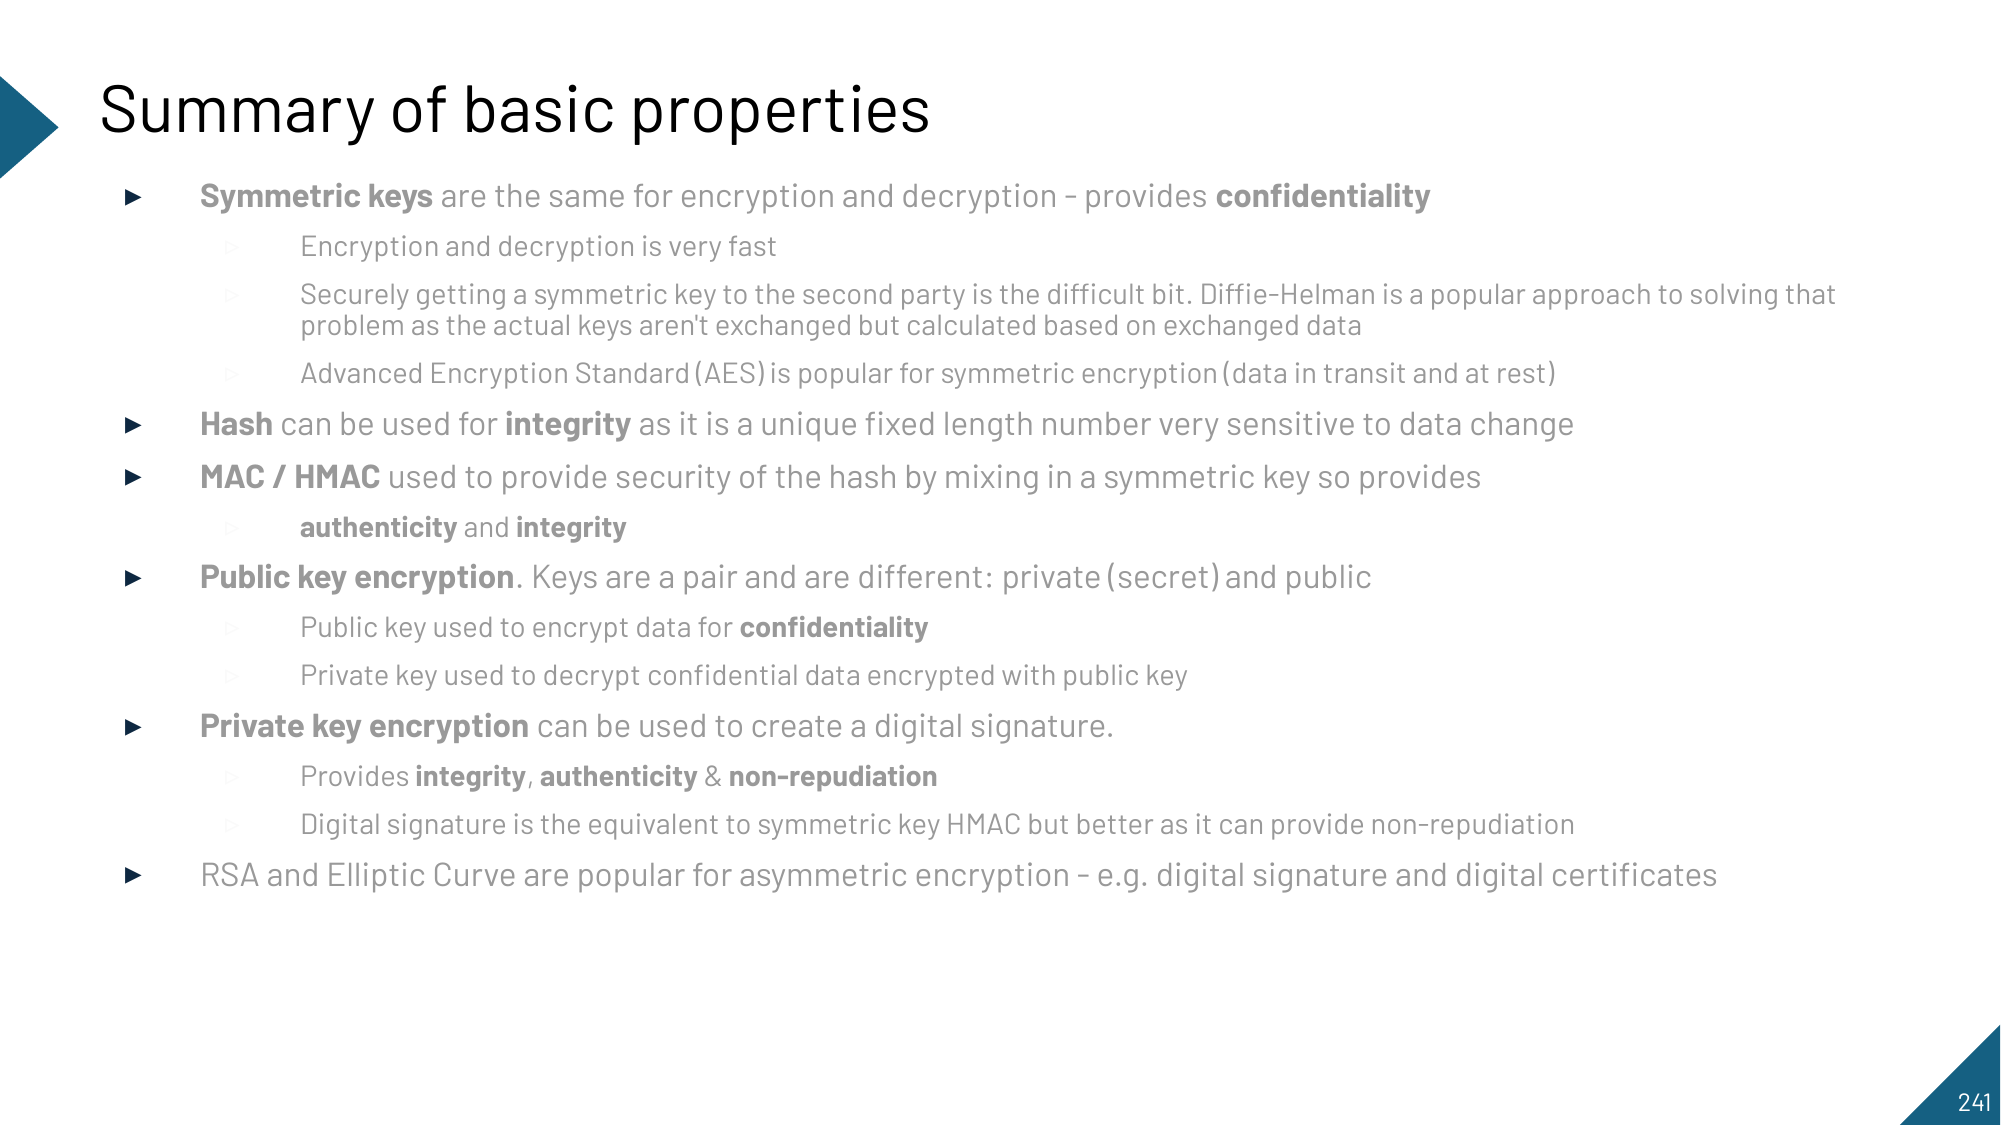

# Summary of basic properties
Symmetric keys are the same for encryption and decryption - provides confidentiality
Encryption and decryption is very fast
Securely getting a symmetric key to the second party is the difficult bit. Diffie-Helman is a popular approach to solving that problem as the actual keys aren't exchanged but calculated based on exchanged data
Advanced Encryption Standard (AES) is popular for symmetric encryption (data in transit and at rest)
Hash can be used for integrity as it is a unique fixed length number very sensitive to data change
MAC / HMAC used to provide security of the hash by mixing in a symmetric key so provides
authenticity and integrity
Public key encryption. Keys are a pair and are different: private (secret) and public
Public key used to encrypt data for confidentiality
Private key used to decrypt confidential data encrypted with public key
Private key encryption can be used to create a digital signature.
Provides integrity, authenticity & non-repudiation
Digital signature is the equivalent to symmetric key HMAC but better as it can provide non-repudiation
RSA and Elliptic Curve are popular for asymmetric encryption - e.g. digital signature and digital certificates
241